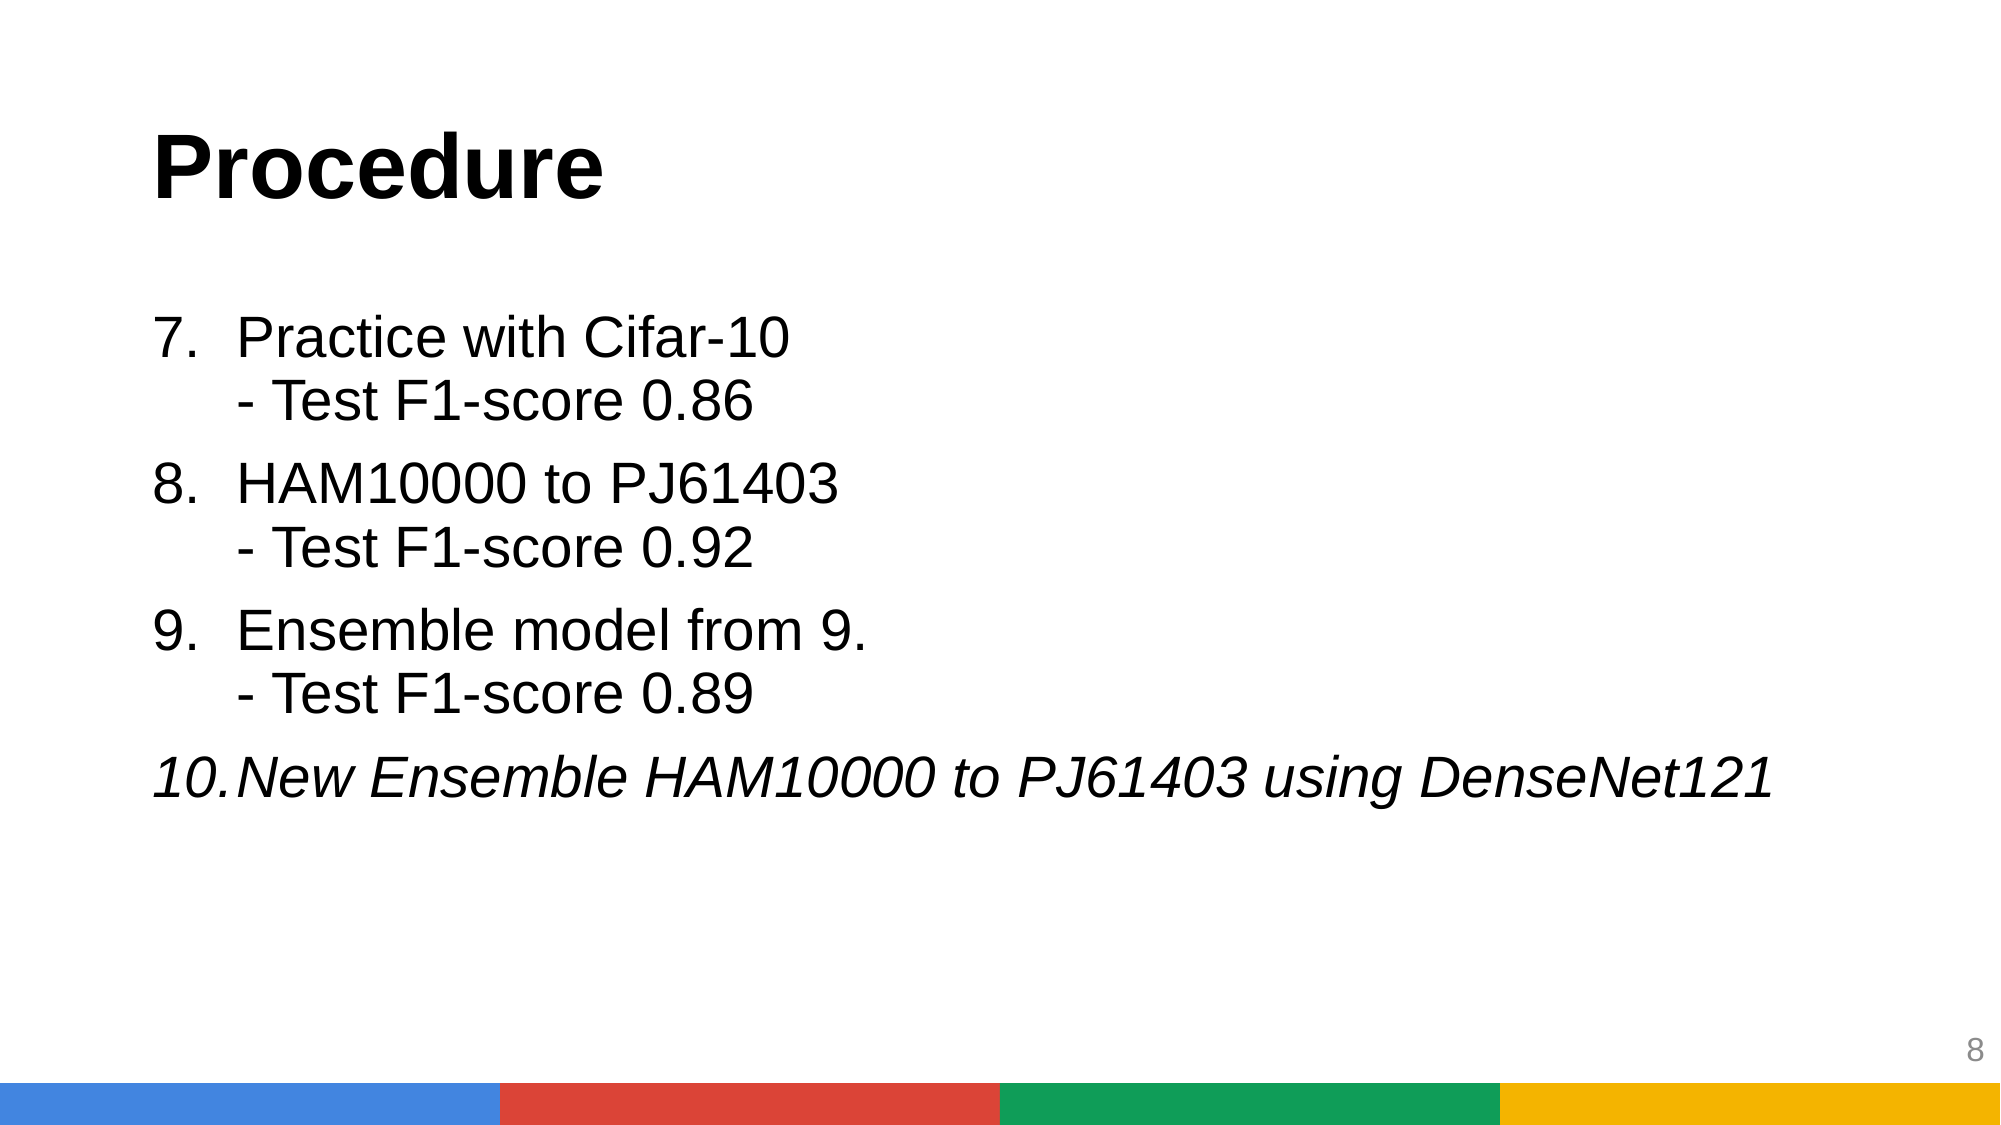

# Procedure
Practice with Cifar-10
- Test F1-score 0.86
HAM10000 to PJ61403
- Test F1-score 0.92
Ensemble model from 9.
- Test F1-score 0.89
New Ensemble HAM10000 to PJ61403 using DenseNet121

8